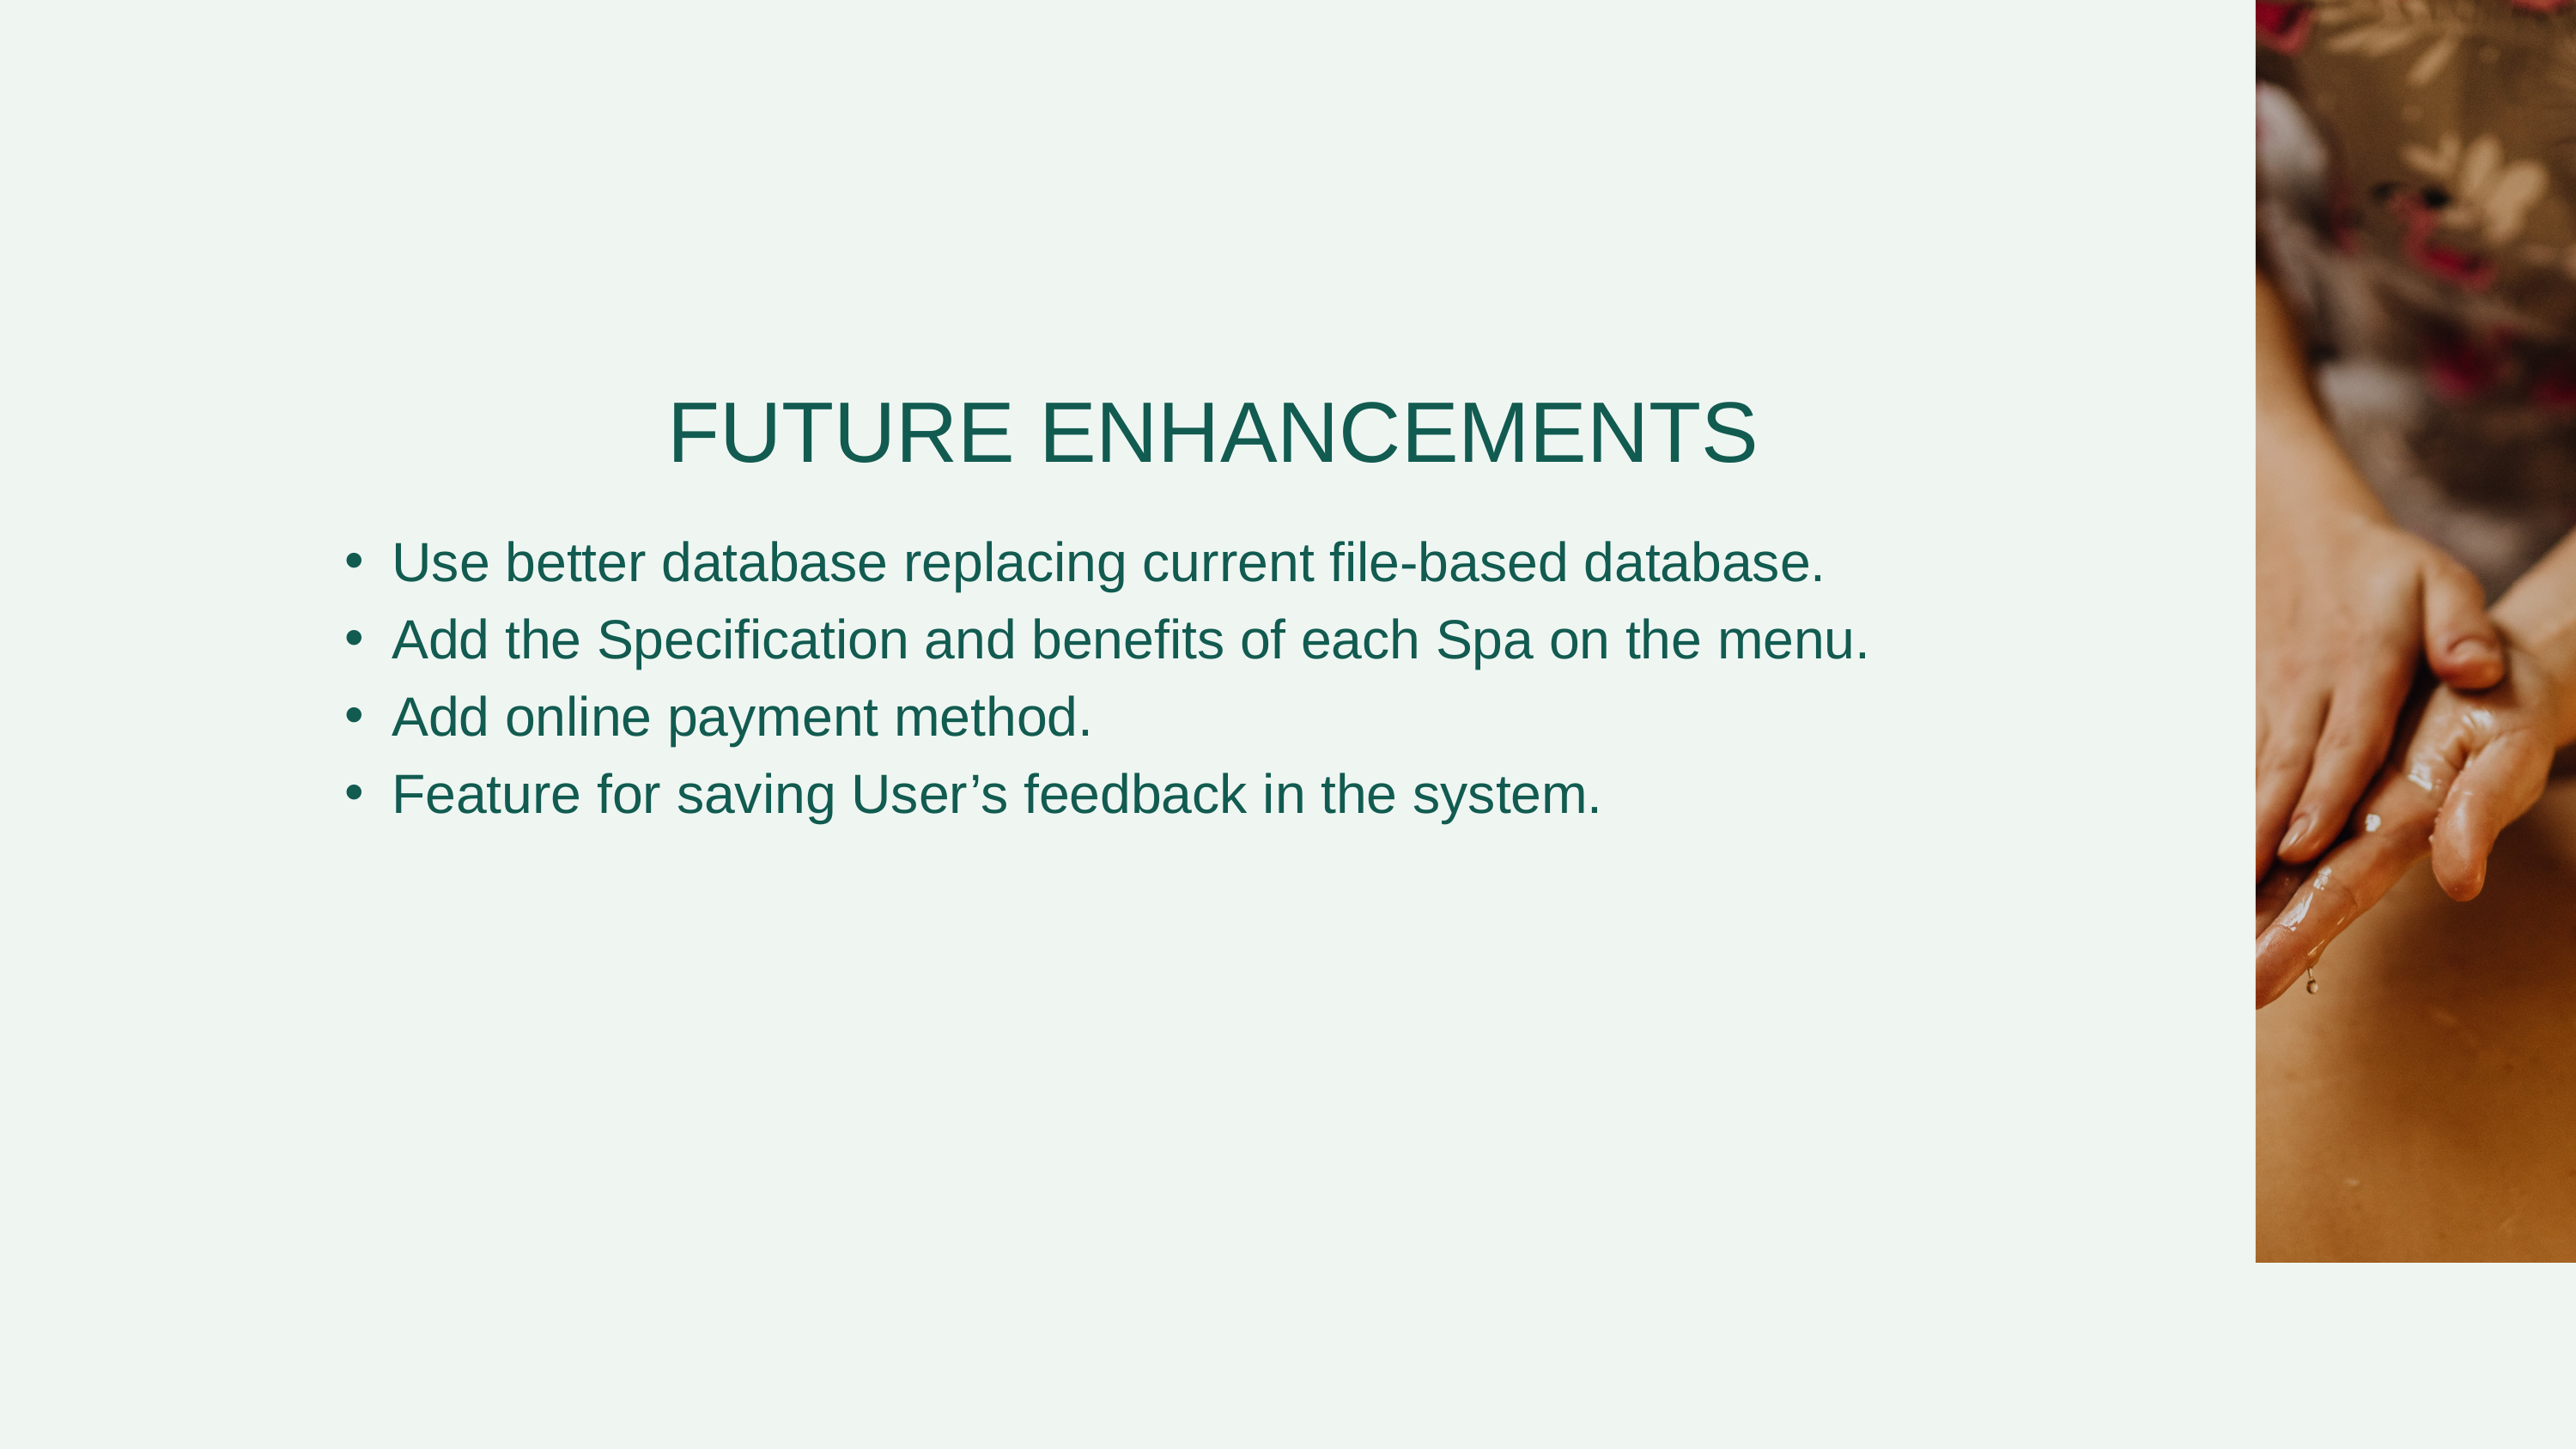

FUTURE ENHANCEMENTS
Use better database replacing current file-based database.
Add the Specification and benefits of each Spa on the menu.
Add online payment method.
Feature for saving User’s feedback in the system.